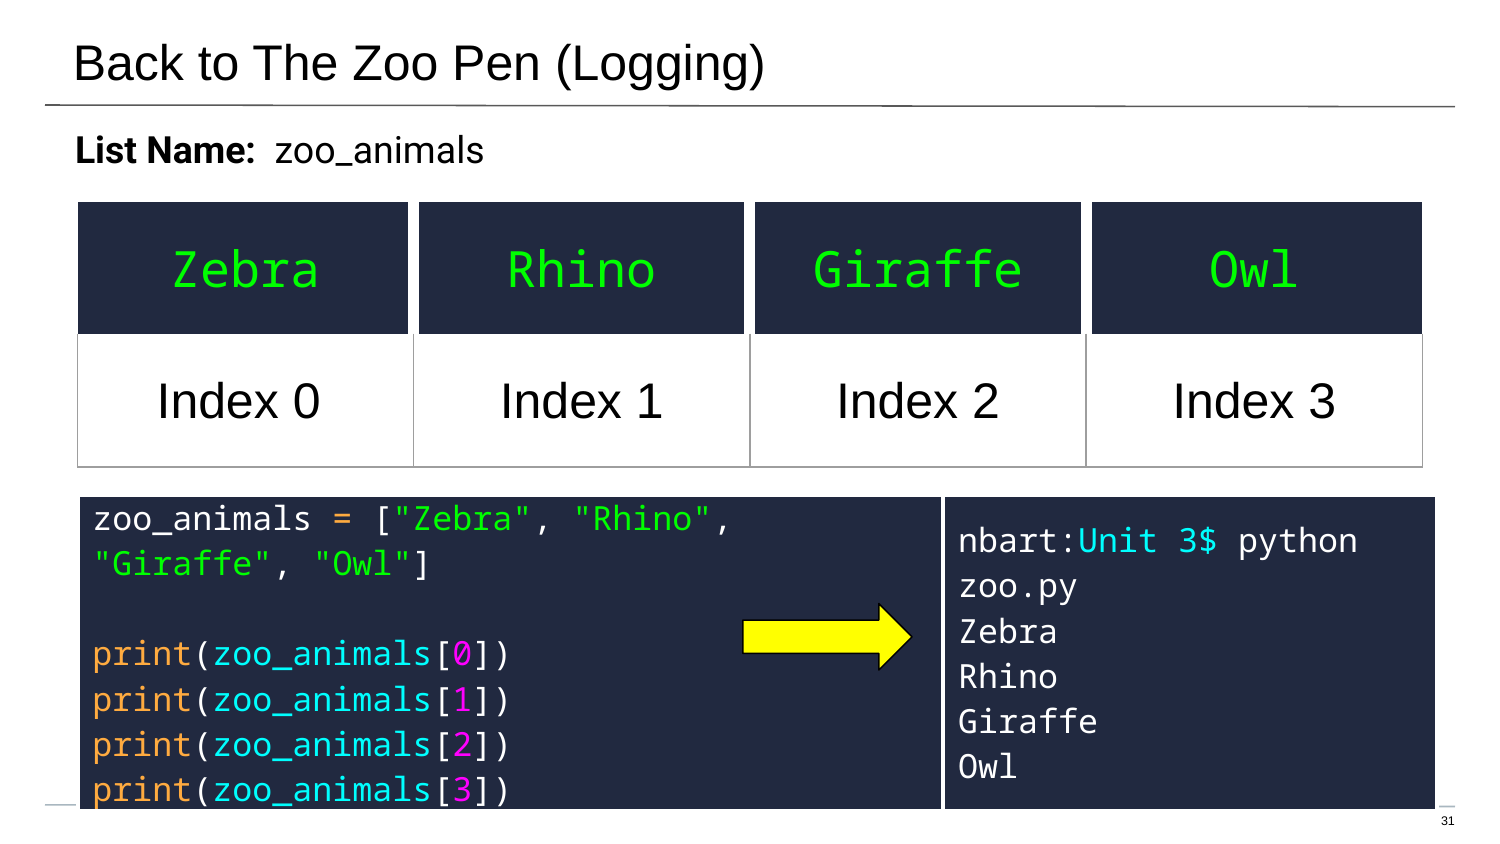

# Back to The Zoo Pen (Logging)
List Name:  zoo_animals
| Zebra | Rhino | Giraffe | Owl |
| --- | --- | --- | --- |
| Index 0 | Index 1 | Index 2 | Index 3 |
| zoo\_animals = ["Zebra", "Rhino", "Giraffe", "Owl"] print(zoo\_animals[0]) print(zoo\_animals[1]) print(zoo\_animals[2]) print(zoo\_animals[3]) | nbart:Unit 3$ python zoo.py Zebra Rhino Giraffe Owl |
| --- | --- |

31